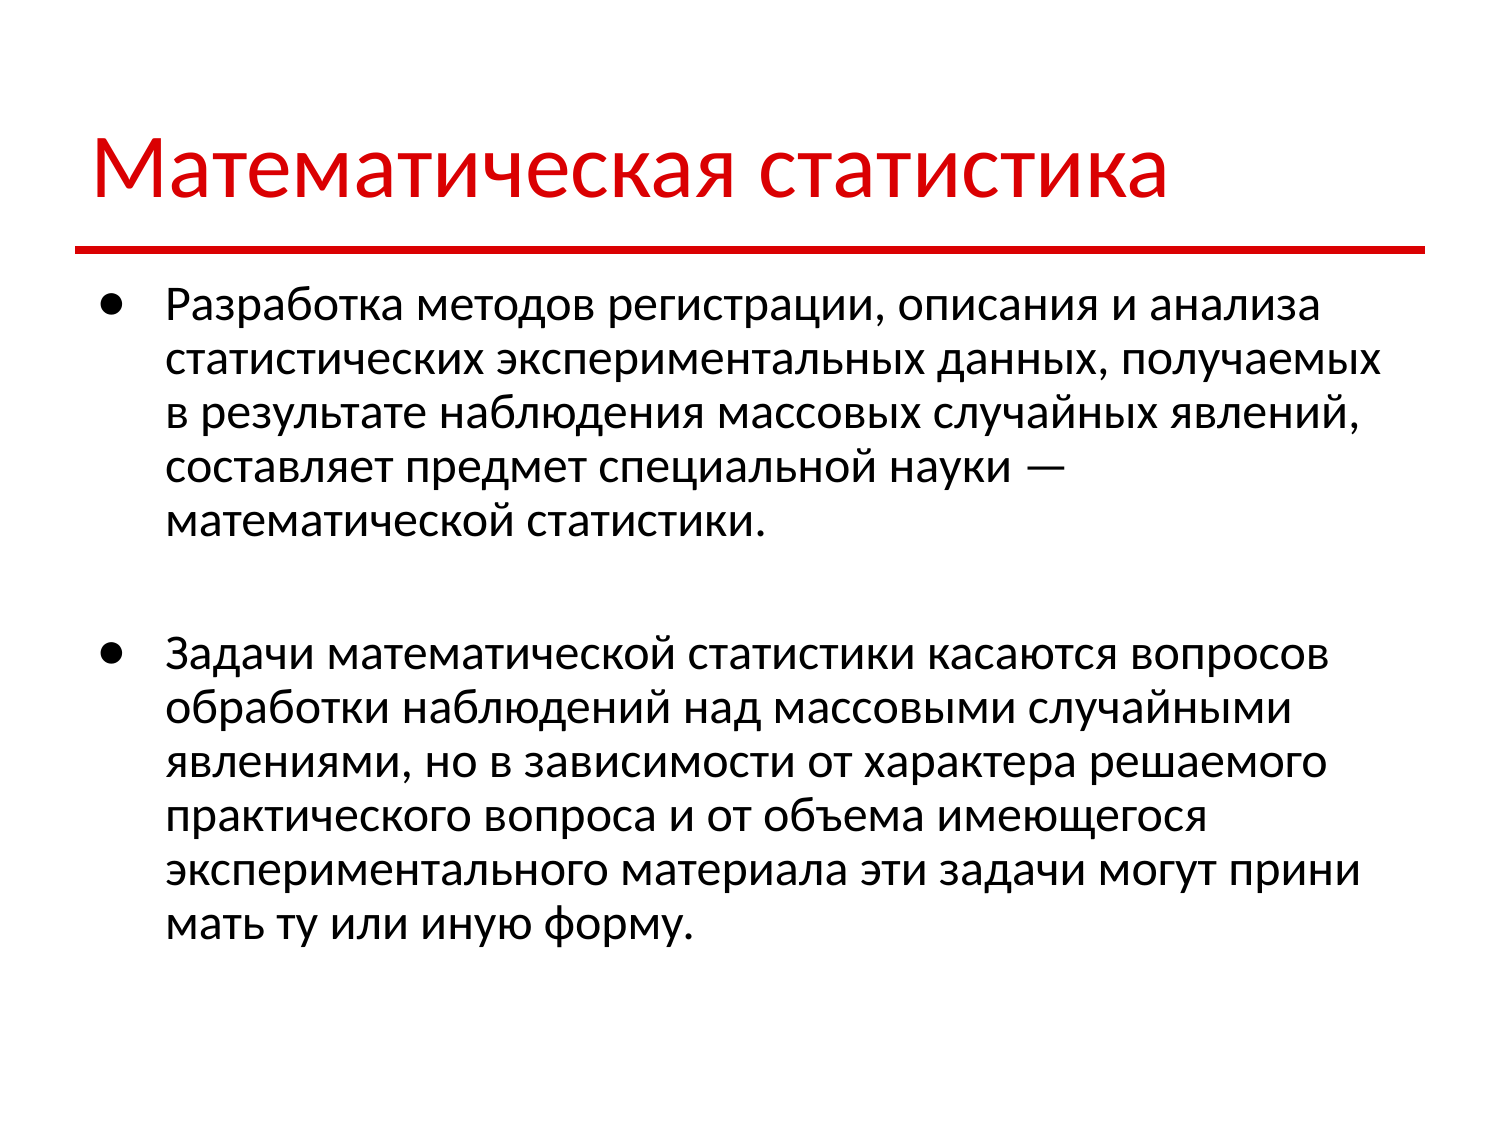

# Математическая статистика
Разработка методов регистрации, описания и анализа статисти­ческих экспериментальных данных, получаемых в результате наблю­дения массовых случайных явлений, составляет предмет специальной науки — математической статистики.

Задачи математической статистики касаются вопросов обра­ботки наблюдений над массовыми случайными явлениями, но в зави­симости от характера решаемого практического вопроса и от объема имеющегося экспериментального материала эти задачи могут прини­ мать ту или иную форму.